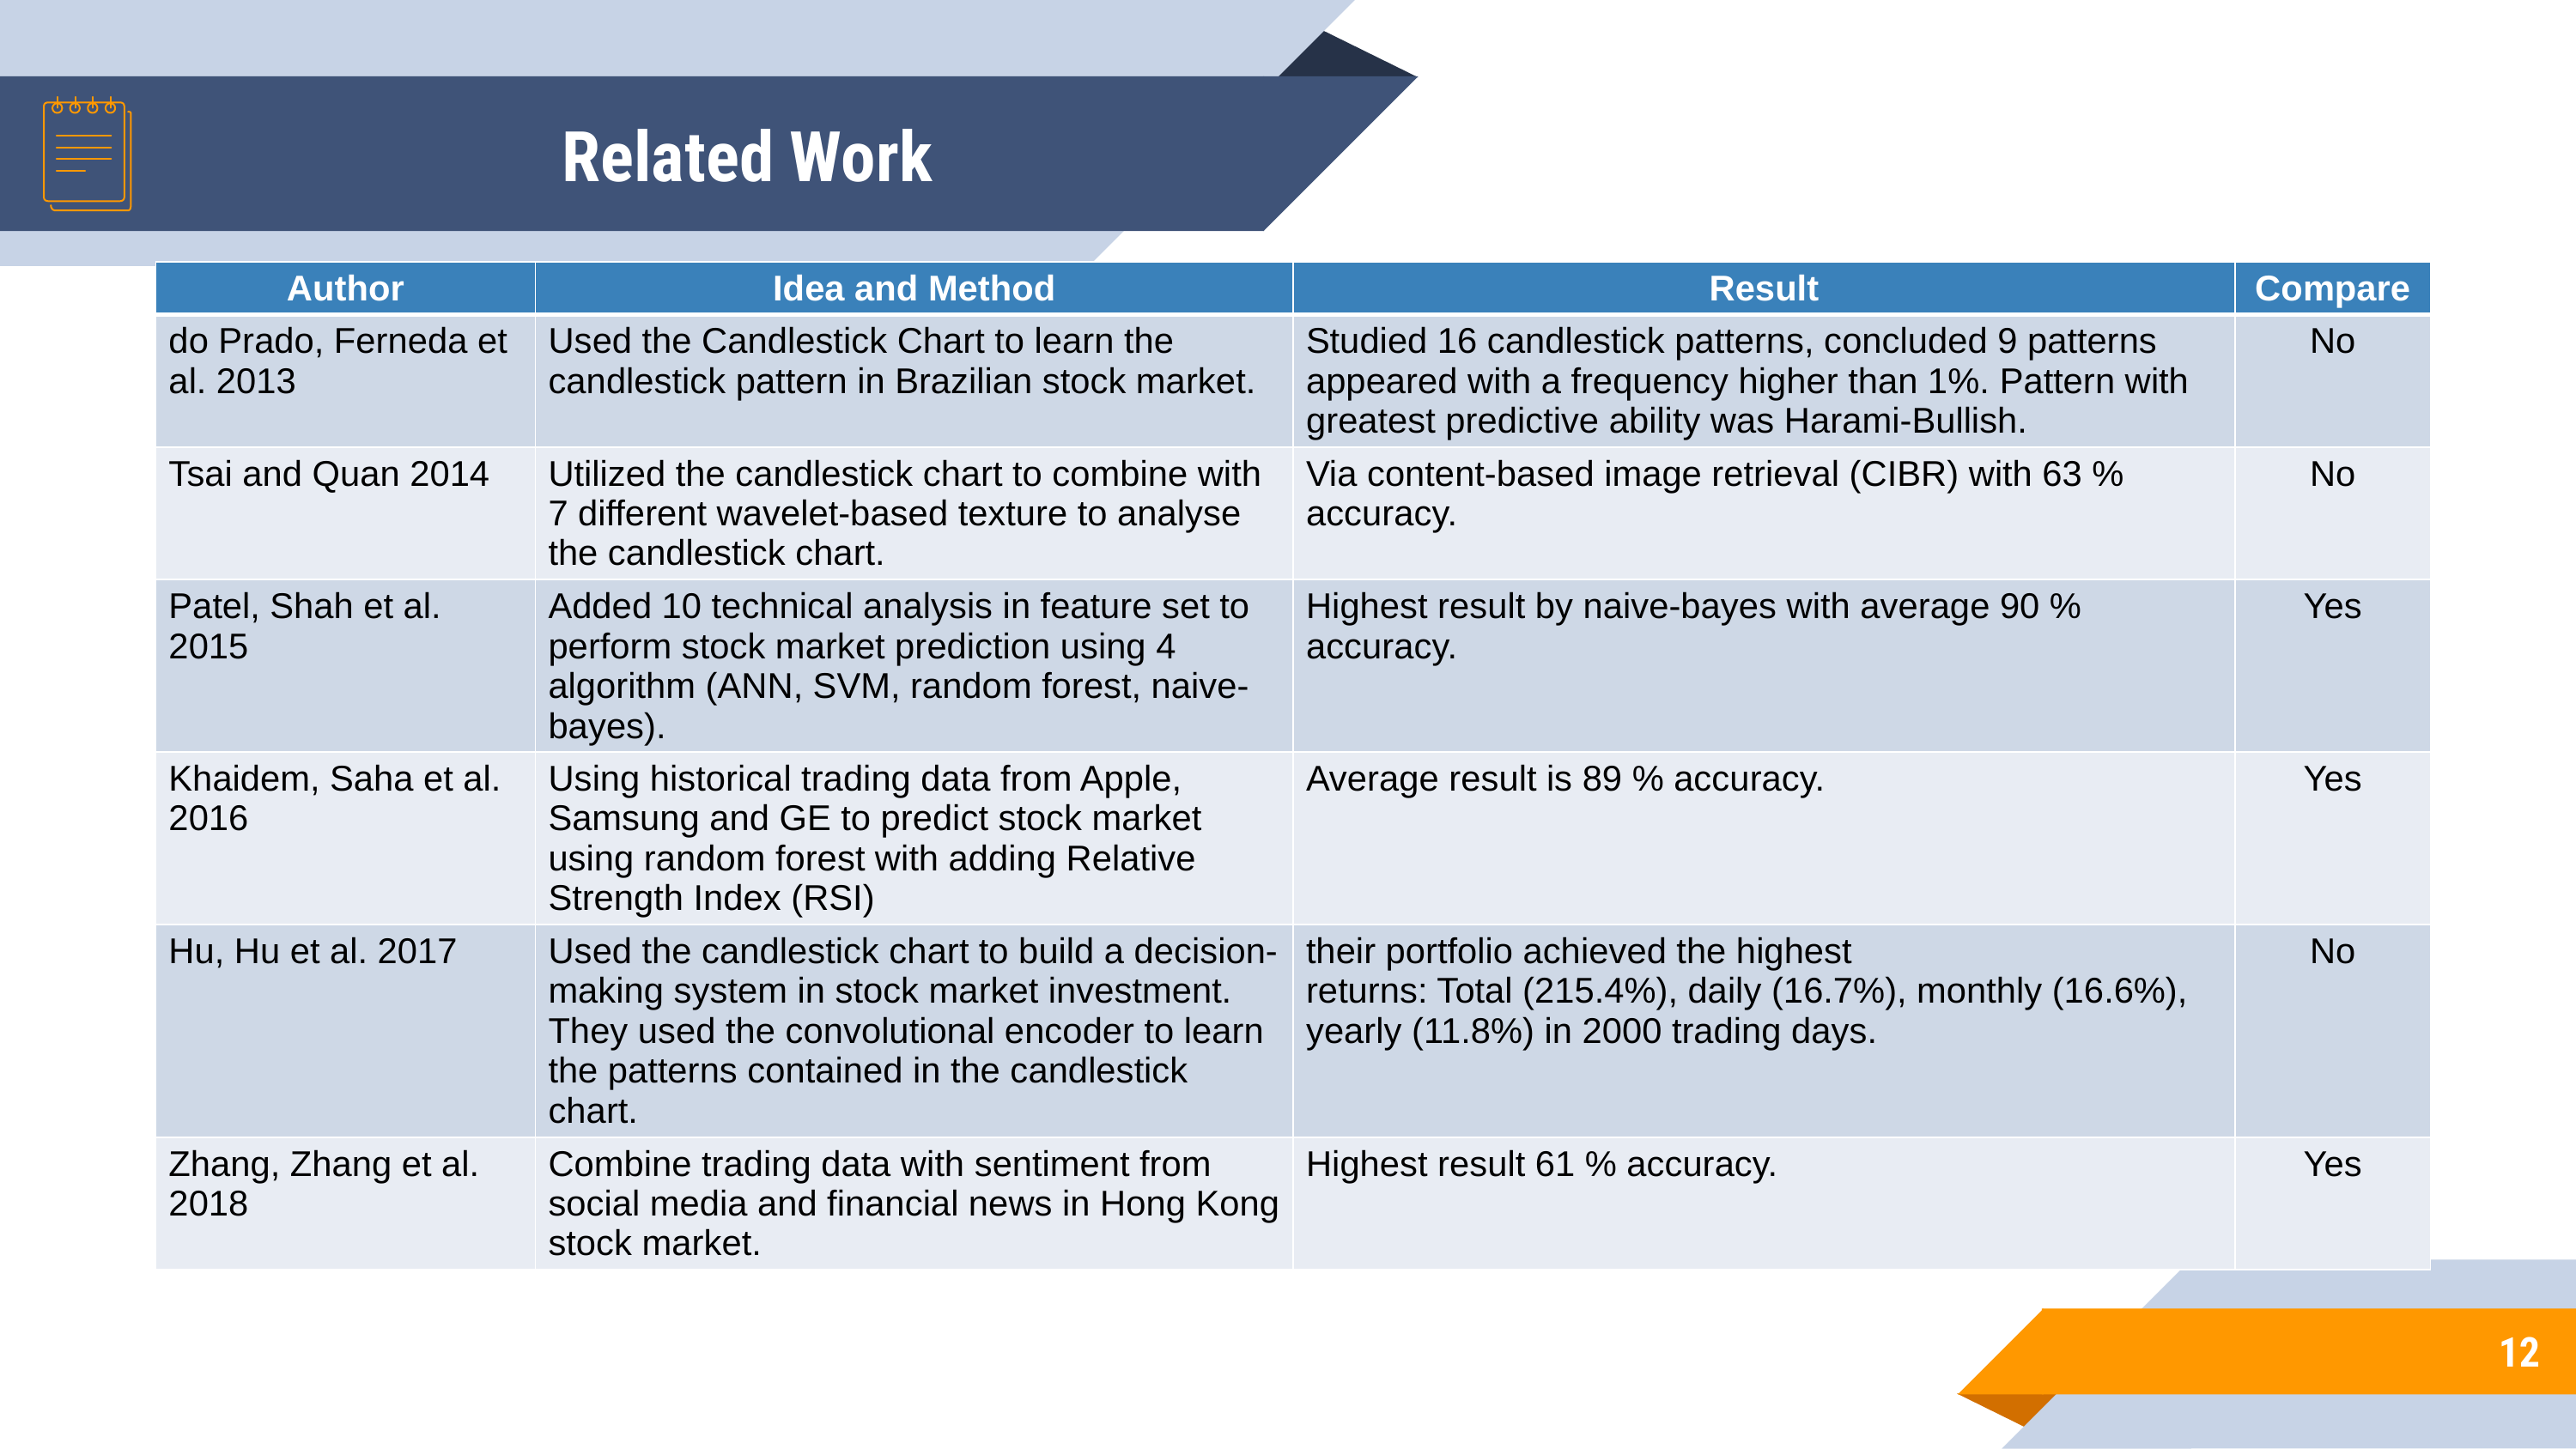

# Related Work

| Author | Idea and Method | Result | Compare |
| --- | --- | --- | --- |
| do Prado, Ferneda et al. 2013 | Used the Candlestick Chart to learn the candlestick pattern in Brazilian stock market. | Studied 16 candlestick patterns, concluded 9 patterns appeared with a frequency higher than 1%. Pattern with greatest predictive ability was Harami-Bullish. | No |
| Tsai and Quan 2014 | Utilized the candlestick chart to combine with 7 different wavelet-based texture to analyse the candlestick chart. | Via content-based image retrieval (CIBR) with 63 % accuracy. | No |
| Patel, Shah et al. 2015 | Added 10 technical analysis in feature set to perform stock market prediction using 4 algorithm (ANN, SVM, random forest, naive-bayes). | Highest result by naive-bayes with average 90 % accuracy. | Yes |
| Khaidem, Saha et al. 2016 | Using historical trading data from Apple, Samsung and GE to predict stock market using random forest with adding Relative Strength Index (RSI) | Average result is 89 % accuracy. | Yes |
| Hu, Hu et al. 2017 | Used the candlestick chart to build a decision-making system in stock market investment. They used the convolutional encoder to learn the patterns contained in the candlestick chart. | their portfolio achieved the highest returns: Total (215.4%), daily (16.7%), monthly (16.6%), yearly (11.8%) in 2000 trading days. | No |
| Zhang, Zhang et al. 2018 | Combine trading data with sentiment from social media and financial news in Hong Kong stock market. | Highest result 61 % accuracy. | Yes |
12